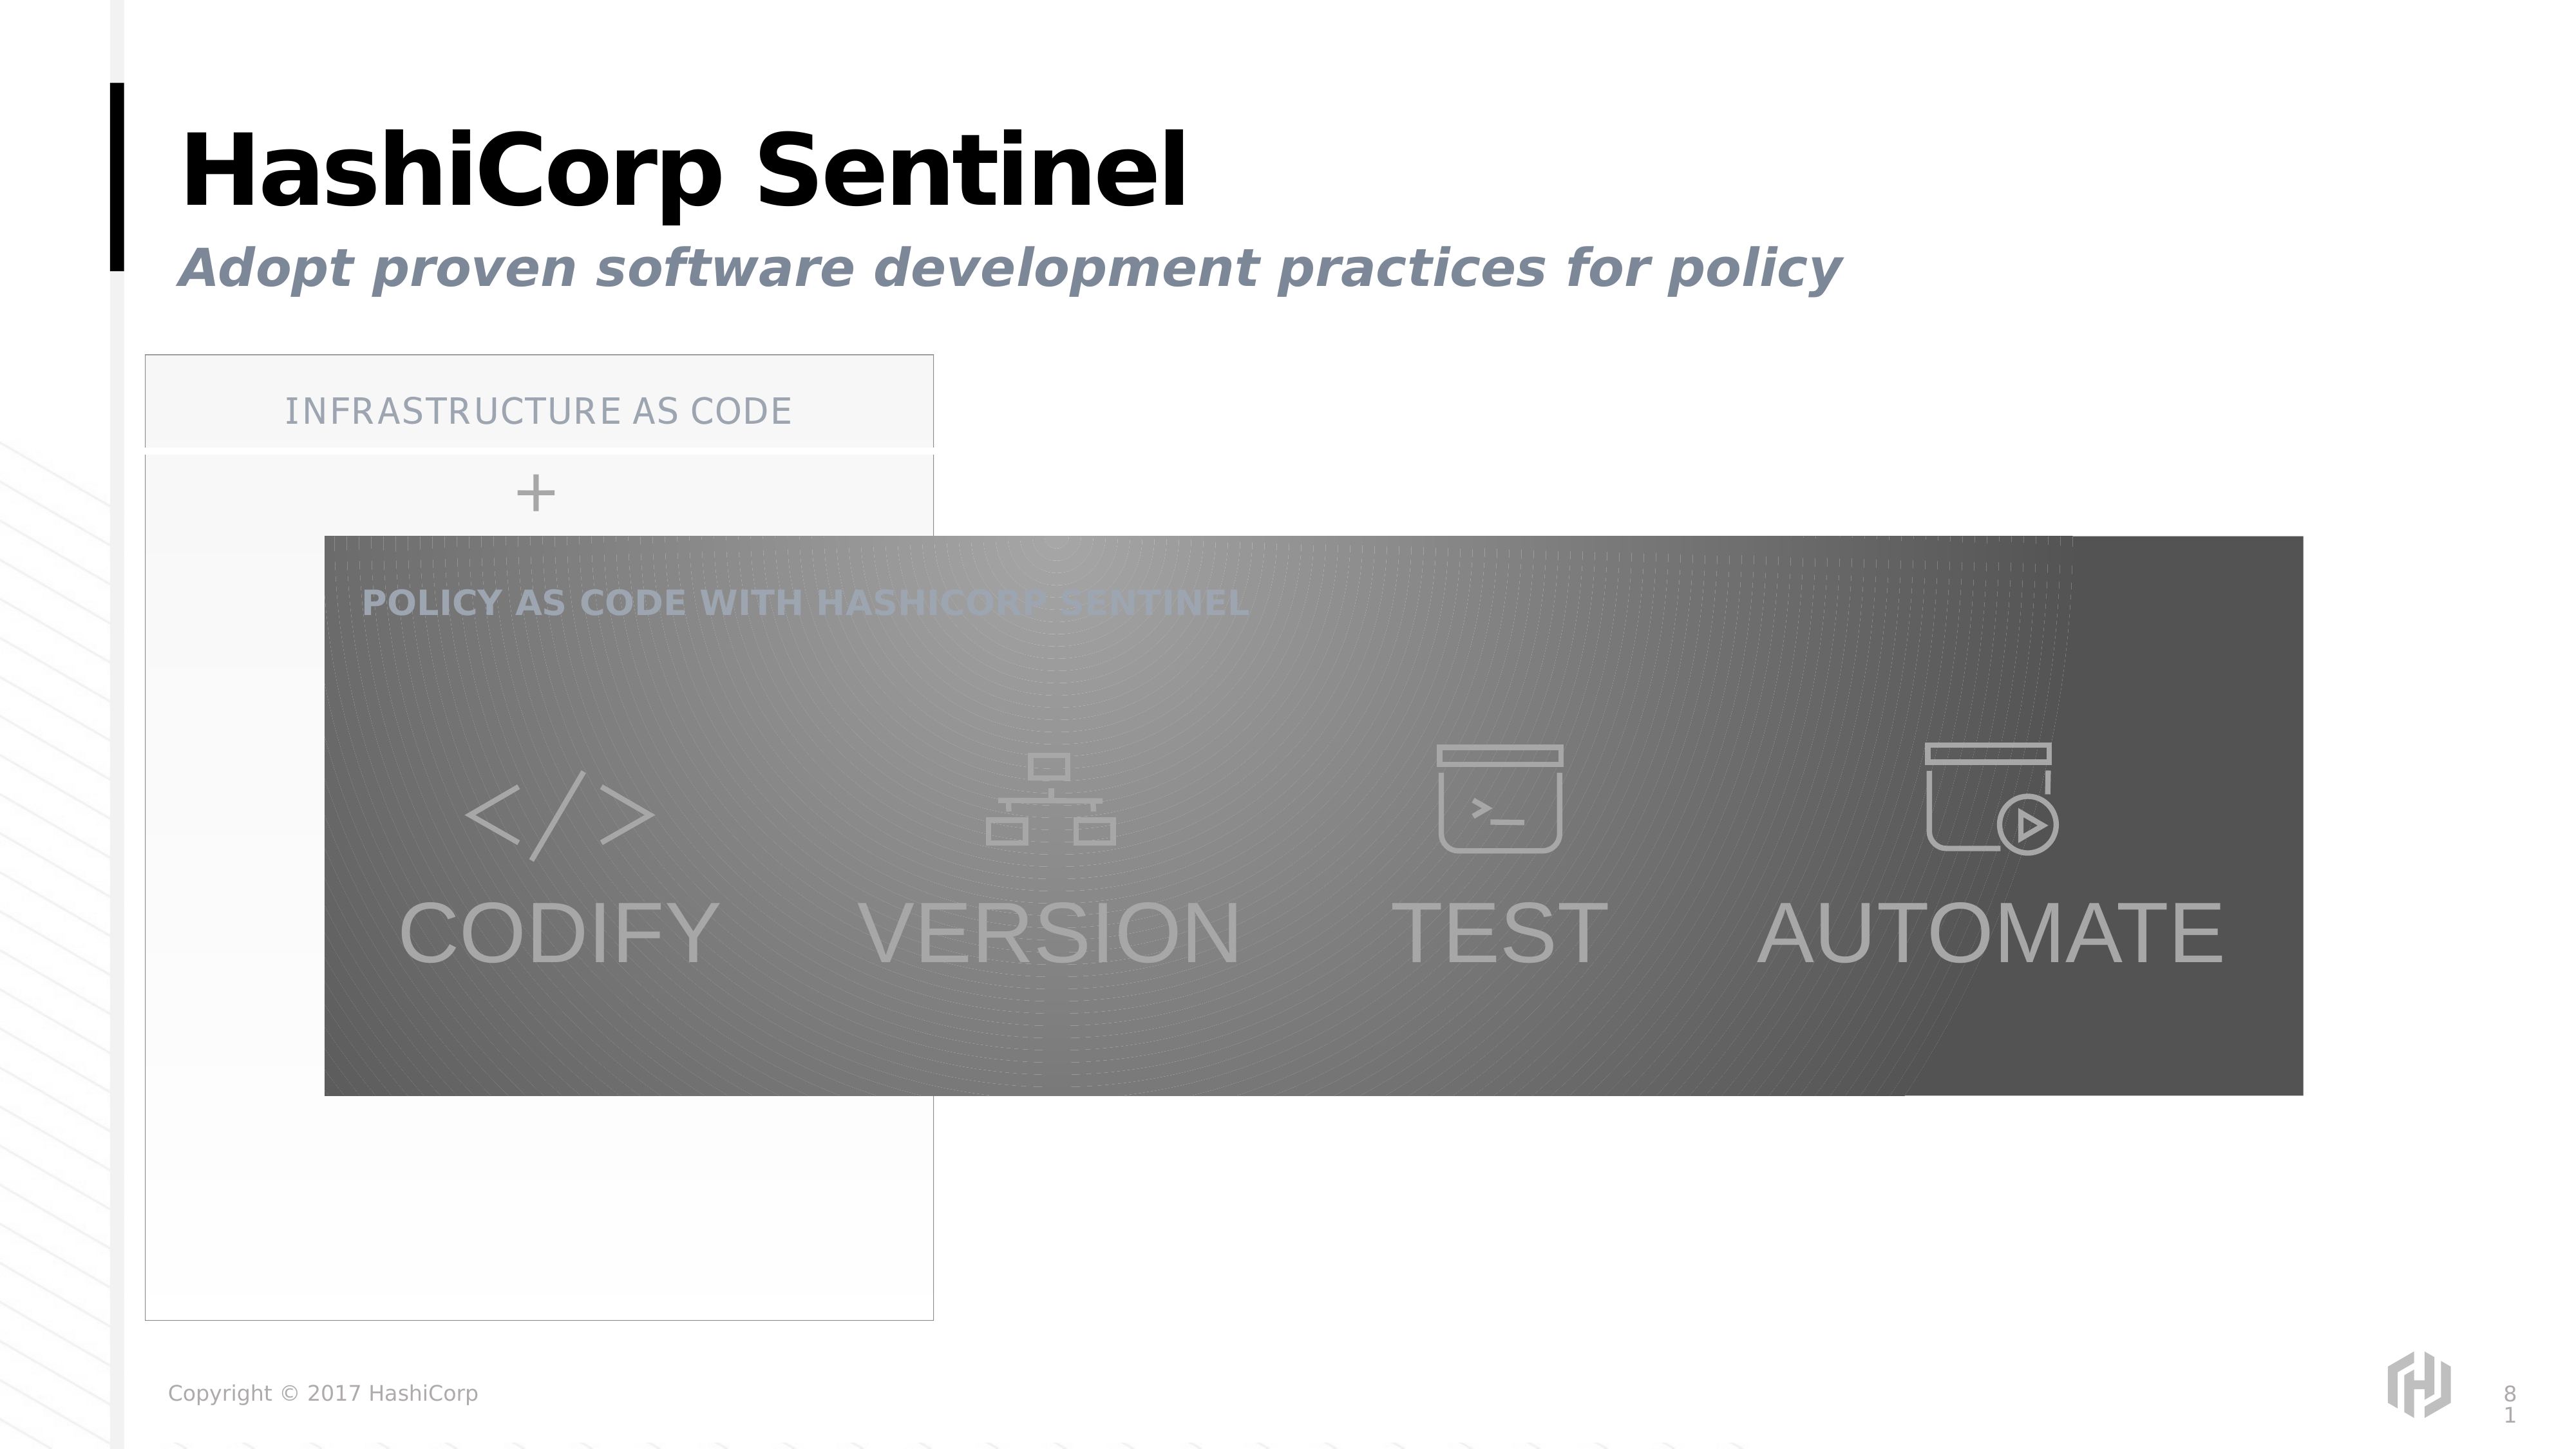

# HashiCorp Sentinel
Adopt proven software development practices for policy

INFRASTRUCTURE AS CODE
+

POLICY AS CODE with HashICorp Sentinel

CODIFY
VERSION
TEST
AUTOMATE
81